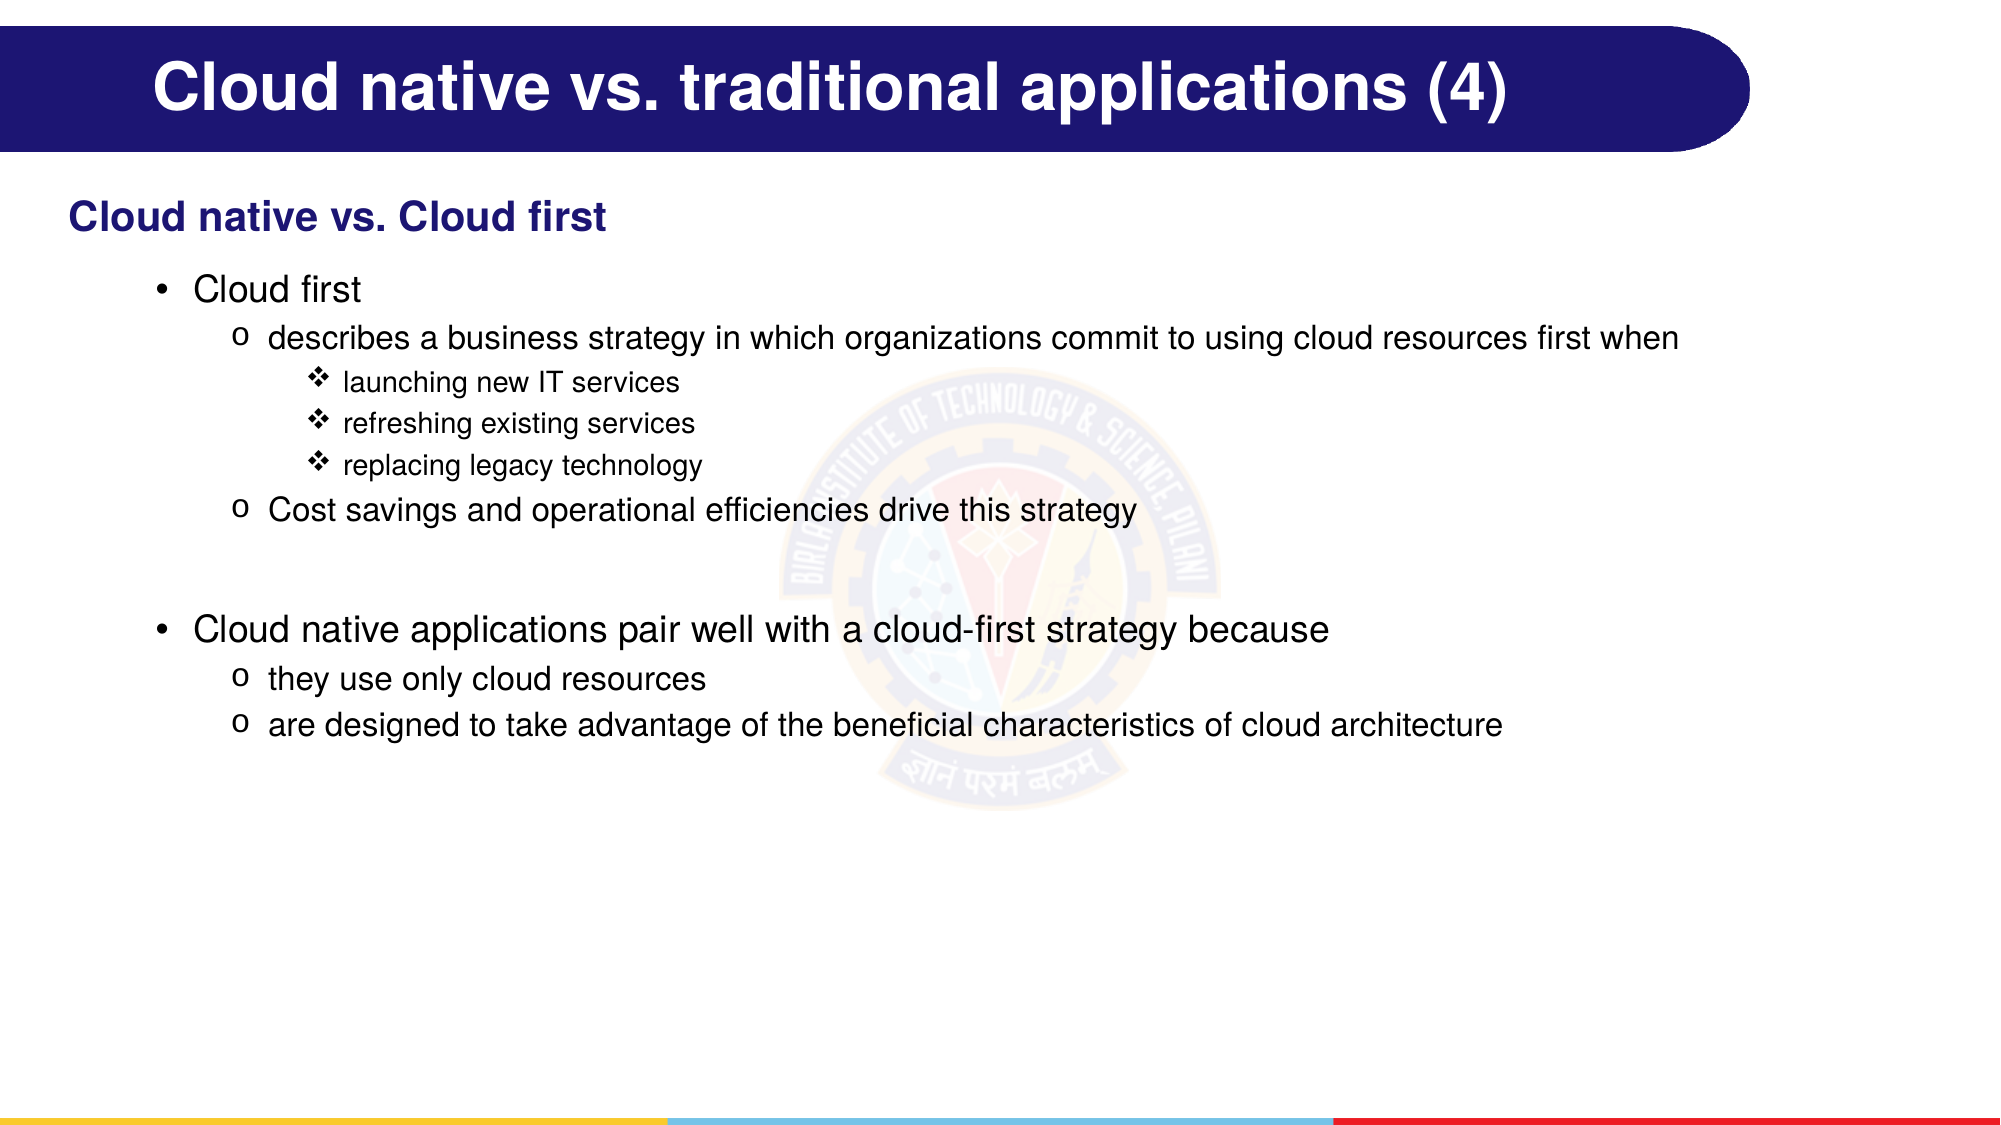

# Cloud native vs. traditional applications (4)
Cloud native vs. Cloud first
Cloud first
describes a business strategy in which organizations commit to using cloud resources first when
launching new IT services
refreshing existing services
replacing legacy technology
Cost savings and operational efficiencies drive this strategy

Cloud native applications pair well with a cloud-first strategy because
they use only cloud resources
are designed to take advantage of the beneficial characteristics of cloud architecture